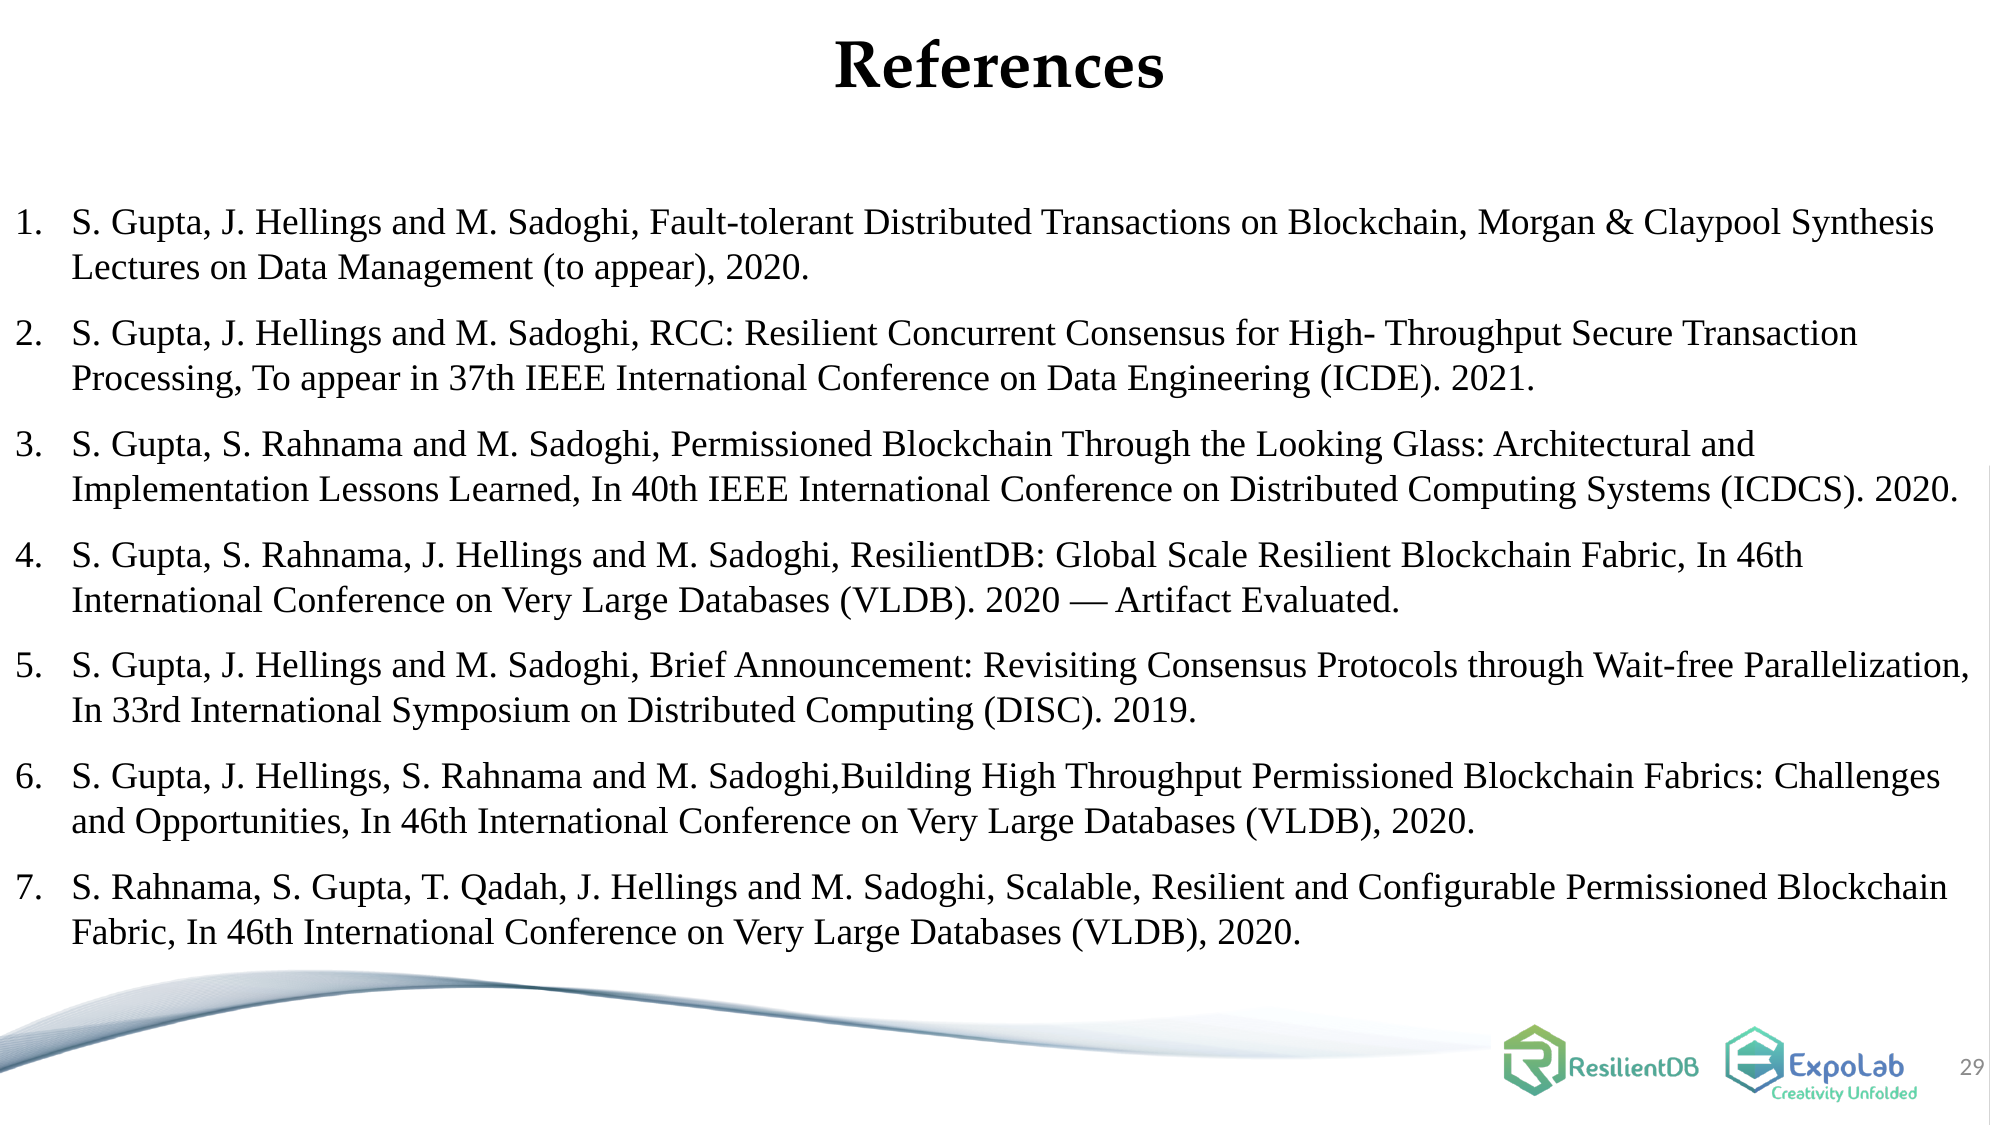

# References

S. Gupta, J. Hellings and M. Sadoghi, Fault-tolerant Distributed Transactions on Blockchain, Morgan & Claypool Synthesis Lectures on Data Management (to appear), 2020.
S. Gupta, J. Hellings and M. Sadoghi, RCC: Resilient Concurrent Consensus for High- Throughput Secure Transaction Processing, To appear in 37th IEEE International Conference on Data Engineering (ICDE). 2021.
S. Gupta, S. Rahnama and M. Sadoghi, Permissioned Blockchain Through the Looking Glass: Architectural and Implementation Lessons Learned, In 40th IEEE International Conference on Distributed Computing Systems (ICDCS). 2020.
S. Gupta, S. Rahnama, J. Hellings and M. Sadoghi, ResilientDB: Global Scale Resilient Blockchain Fabric, In 46th International Conference on Very Large Databases (VLDB). 2020 — Artifact Evaluated.
S. Gupta, J. Hellings and M. Sadoghi, Brief Announcement: Revisiting Consensus Protocols through Wait-free Parallelization, In 33rd International Symposium on Distributed Computing (DISC). 2019.
S. Gupta, J. Hellings, S. Rahnama and M. Sadoghi,Building High Throughput Permissioned Blockchain Fabrics: Challenges and Opportunities, In 46th International Conference on Very Large Databases (VLDB), 2020.
S. Rahnama, S. Gupta, T. Qadah, J. Hellings and M. Sadoghi, Scalable, Resilient and Configurable Permissioned Blockchain Fabric, In 46th International Conference on Very Large Databases (VLDB), 2020.
29